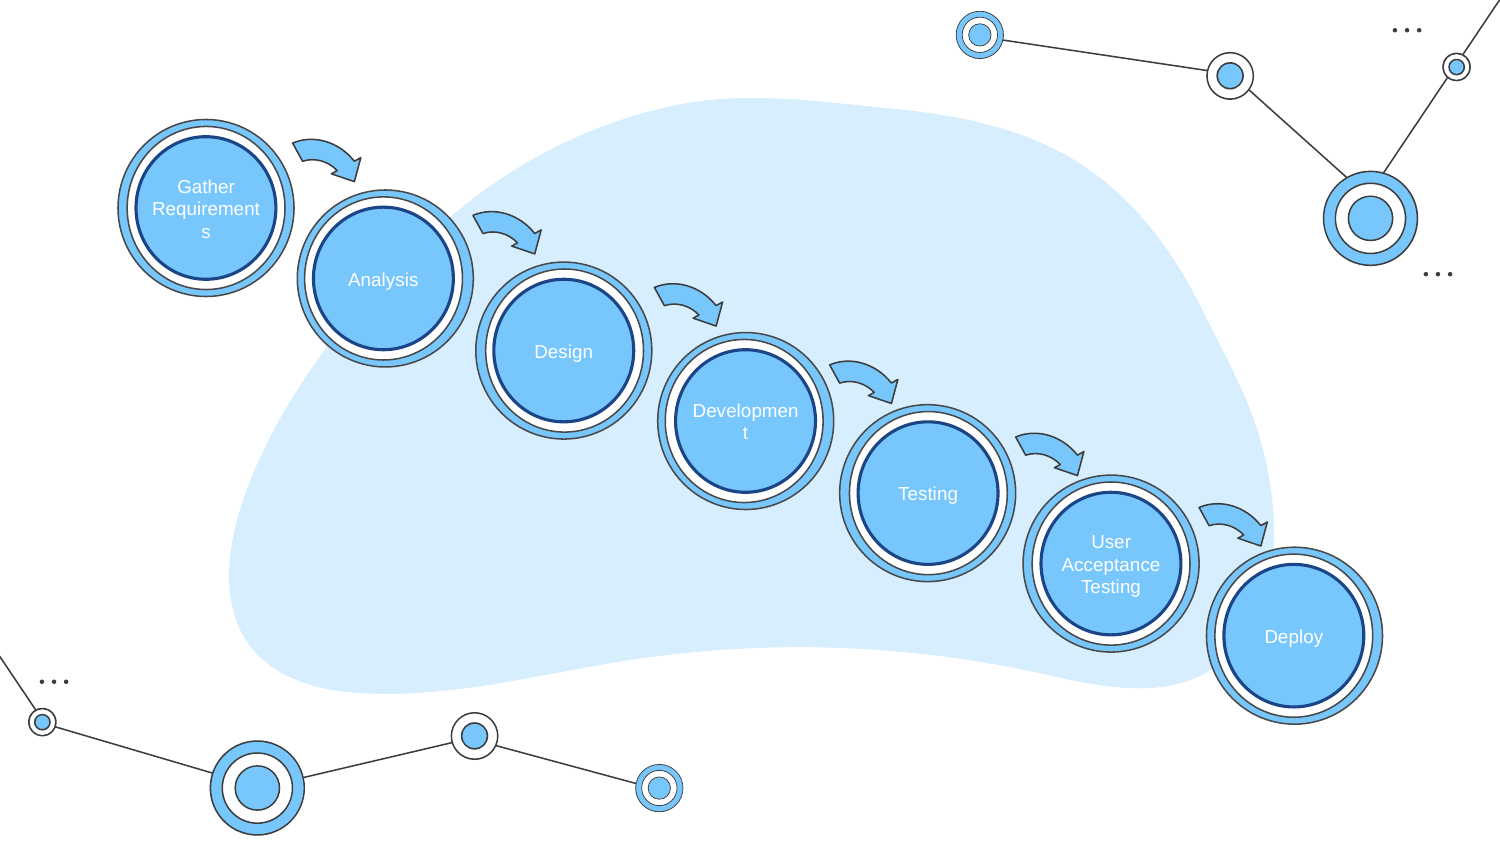

Gather Requirements

Analysis

Design

Development

Testing

User Acceptance Testing

Deploy